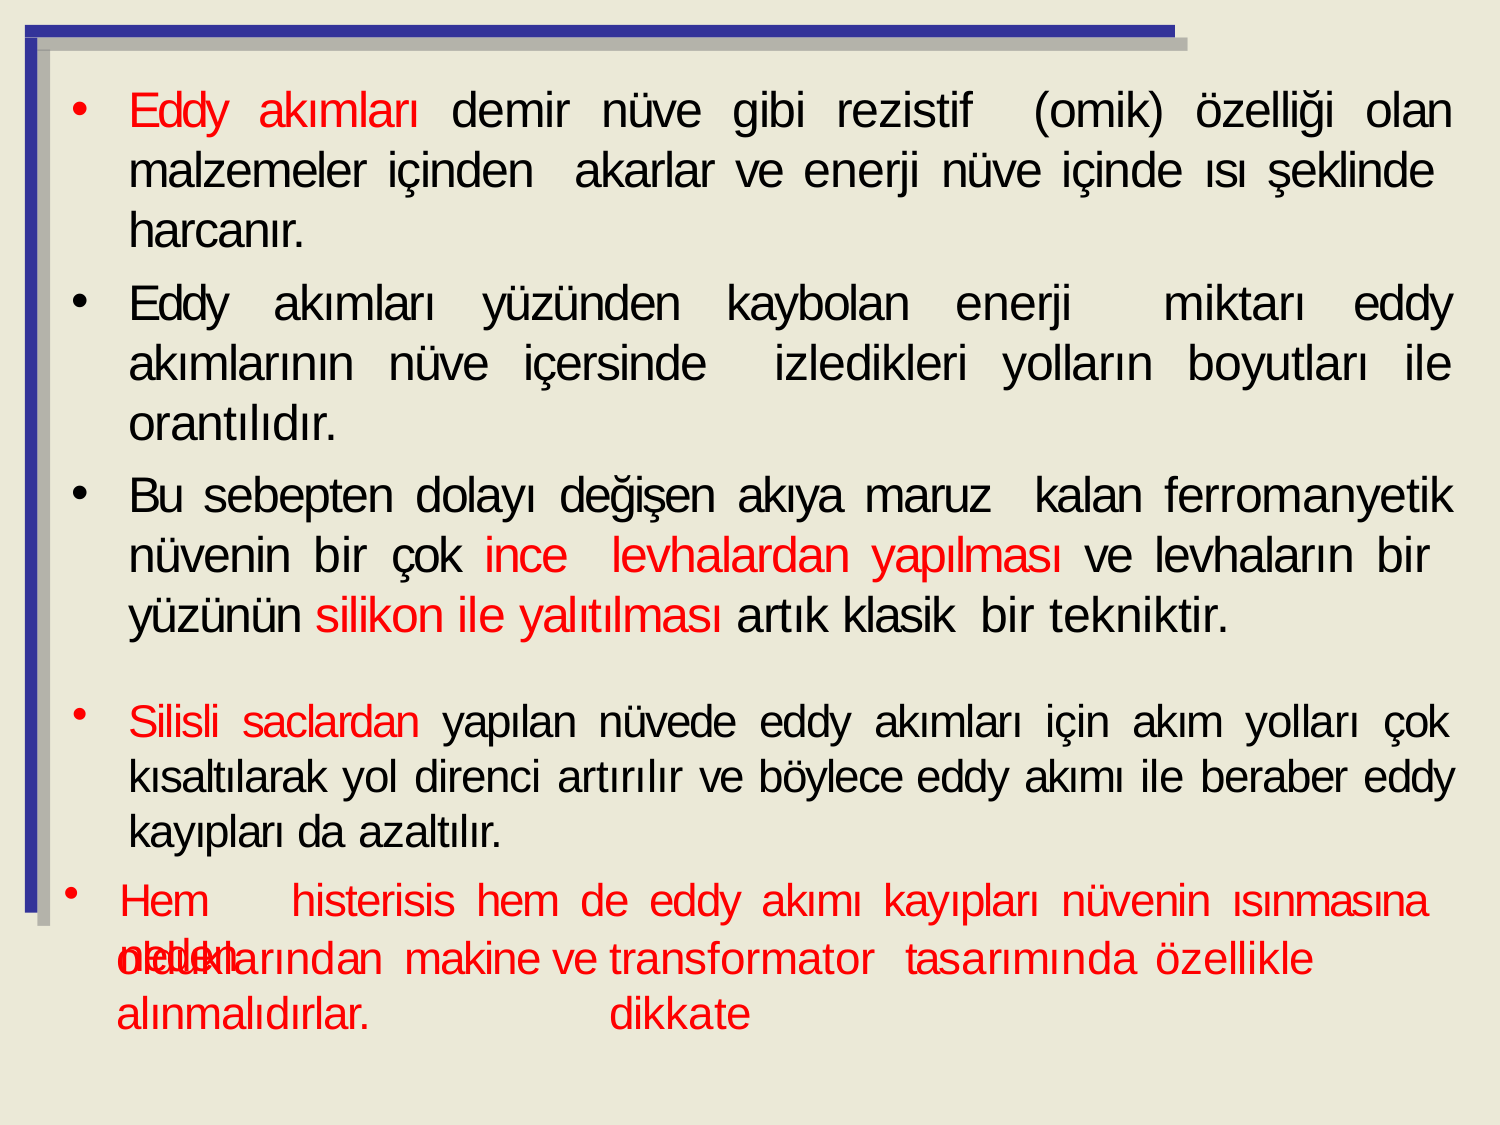

Eddy akımları demir nüve gibi rezistif  (omik) özelliği olan malzemeler içinden  akarlar ve enerji nüve içinde ısı şeklinde  harcanır.
Eddy akımları yüzünden kaybolan enerji  miktarı eddy akımlarının nüve içersinde  izledikleri yolların boyutları ile orantılıdır.
Bu sebepten dolayı değişen akıya maruz  kalan ferromanyetik nüvenin bir çok ince  levhalardan yapılması ve levhaların bir  yüzünün silikon ile yalıtılması artık klasik  bir tekniktir.

Silisli saclardan yapılan nüvede eddy akımları için akım yolları çok  kısaltılarak yol direnci artırılır ve böylece eddy akımı ile beraber eddy  kayıpları da azaltılır.
Hem	histerisis	hem	de	eddy	akımı	kayıpları	nüvenin	ısınmasına neden
olduklarından	makine ve  alınmalıdırlar.
transformator	tasarımında	özellikle	dikkate